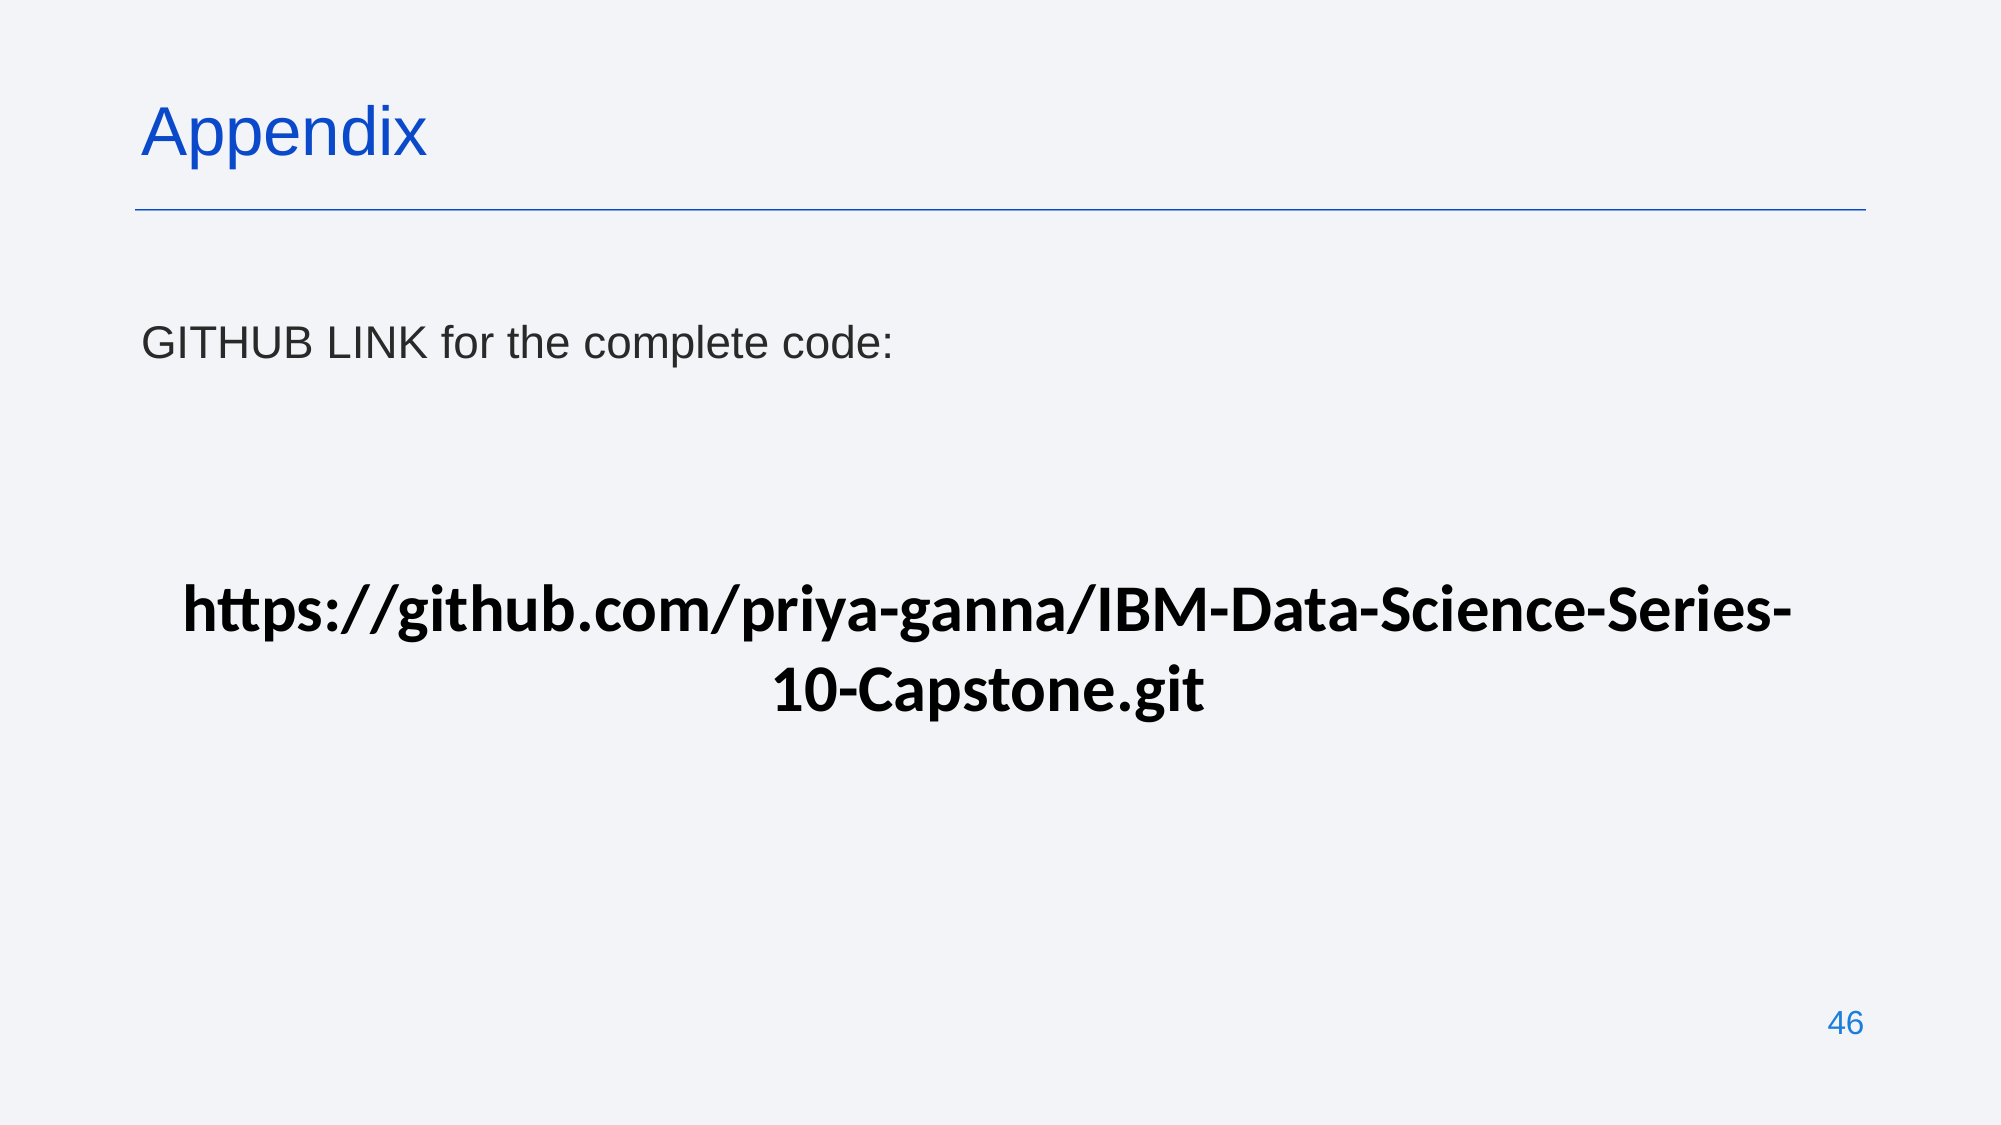

Appendix
GITHUB LINK for the complete code:

https://github.com/priya-ganna/IBM-Data-Science-Series-10-Capstone.git
46